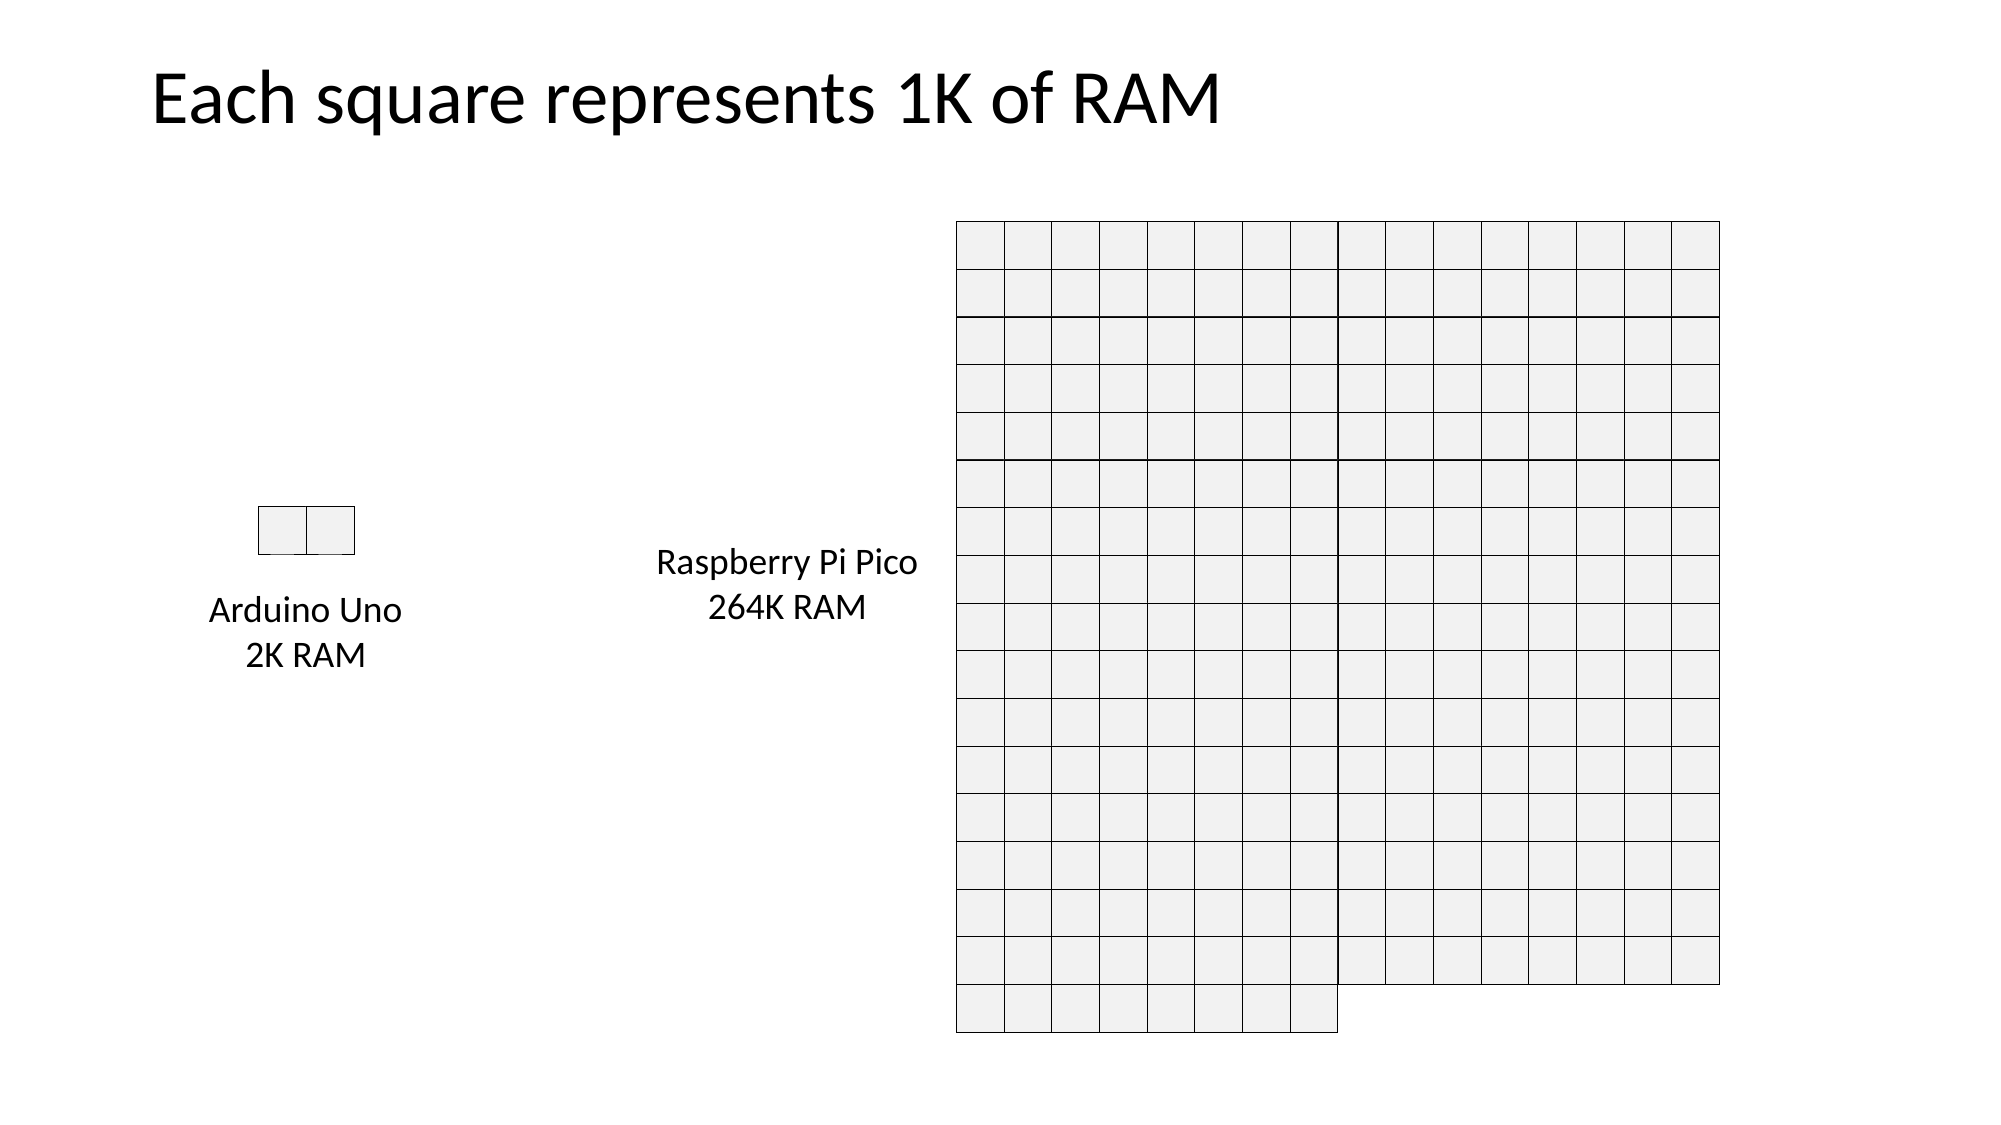

# Each square represents 1K of RAM

Raspberry Pi Pico
264K RAM
Arduino Uno
2K RAM